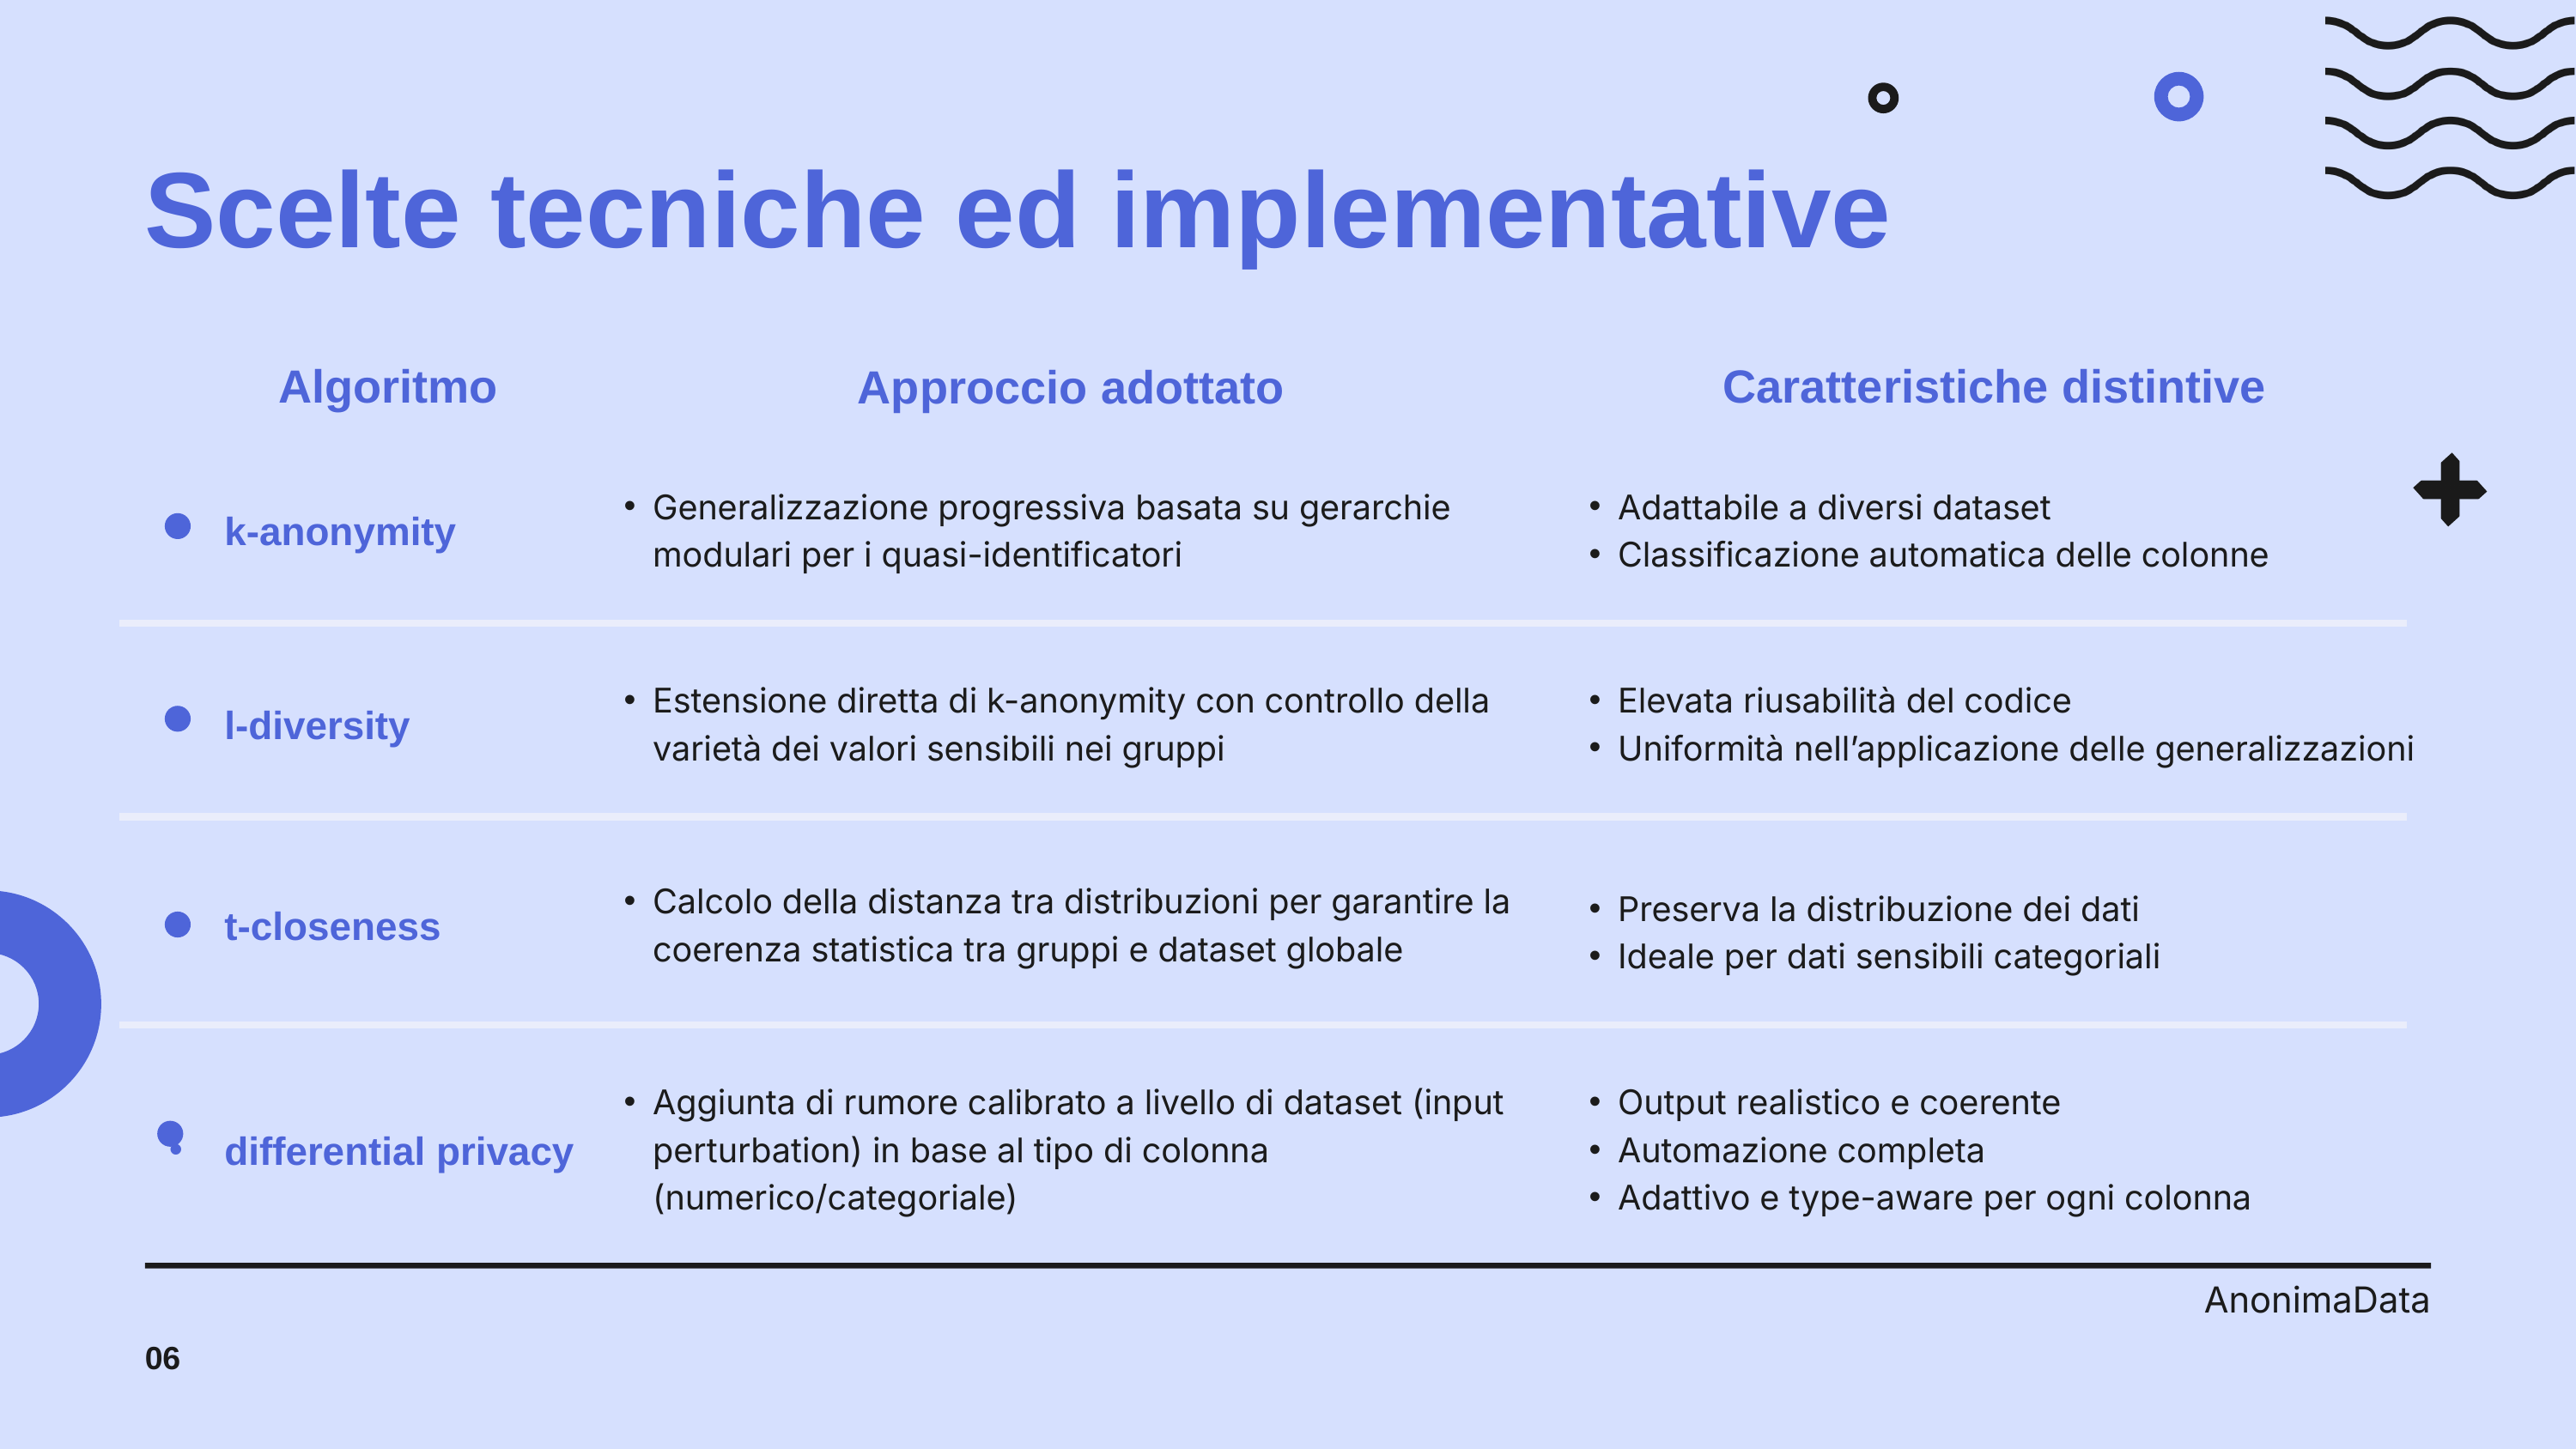

Scelte tecniche ed implementative
Algoritmo
Caratteristiche distintive
Approccio adottato

Generalizzazione progressiva basata su gerarchie modulari per i quasi-identificatori
Adattabile a diversi dataset
Classificazione automatica delle colonne
  k-anonymity

Estensione diretta di k-anonymity con controllo della varietà dei valori sensibili nei gruppi
Elevata riusabilità del codice
Uniformità nell’applicazione delle generalizzazioni
  l-diversity

Preserva la distribuzione dei dati
Ideale per dati sensibili categoriali
Calcolo della distanza tra distribuzioni per garantire la coerenza statistica tra gruppi e dataset globale
  t-closeness

Aggiunta di rumore calibrato a livello di dataset (input perturbation) in base al tipo di colonna (numerico/categoriale)
Output realistico e coerente
Automazione completa
Adattivo e type-aware per ogni colonna
  differential privacy

AnonimaData
06